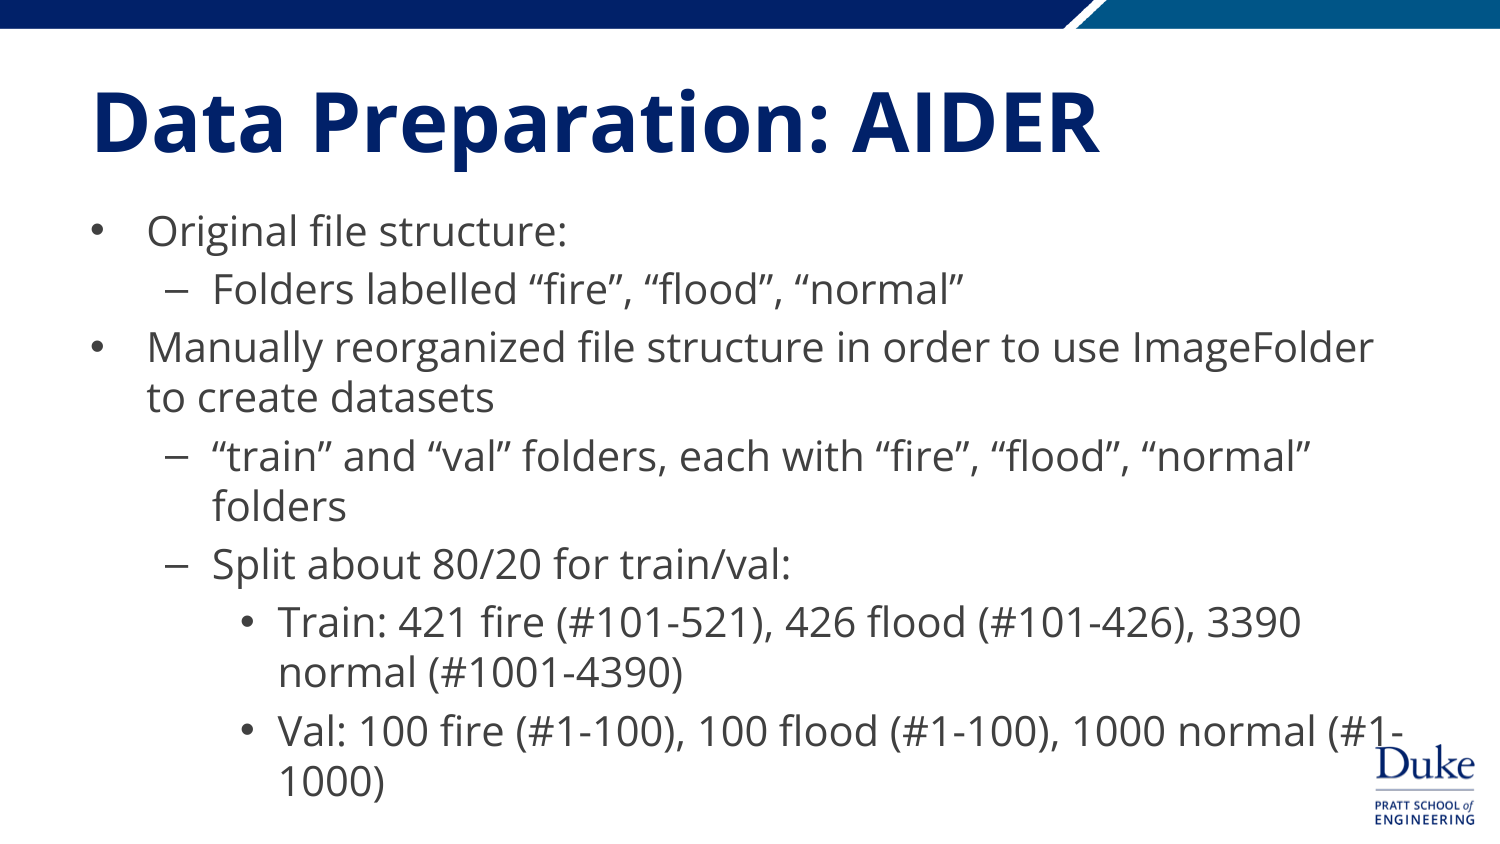

# Data Preparation: AIDER
Original file structure:
Folders labelled “fire”, “flood”, “normal”
Manually reorganized file structure in order to use ImageFolder to create datasets
“train” and “val” folders, each with “fire”, “flood”, “normal” folders
Split about 80/20 for train/val:
Train: 421 fire (#101-521), 426 flood (#101-426), 3390 normal (#1001-4390)
Val: 100 fire (#1-100), 100 flood (#1-100), 1000 normal (#1-1000)